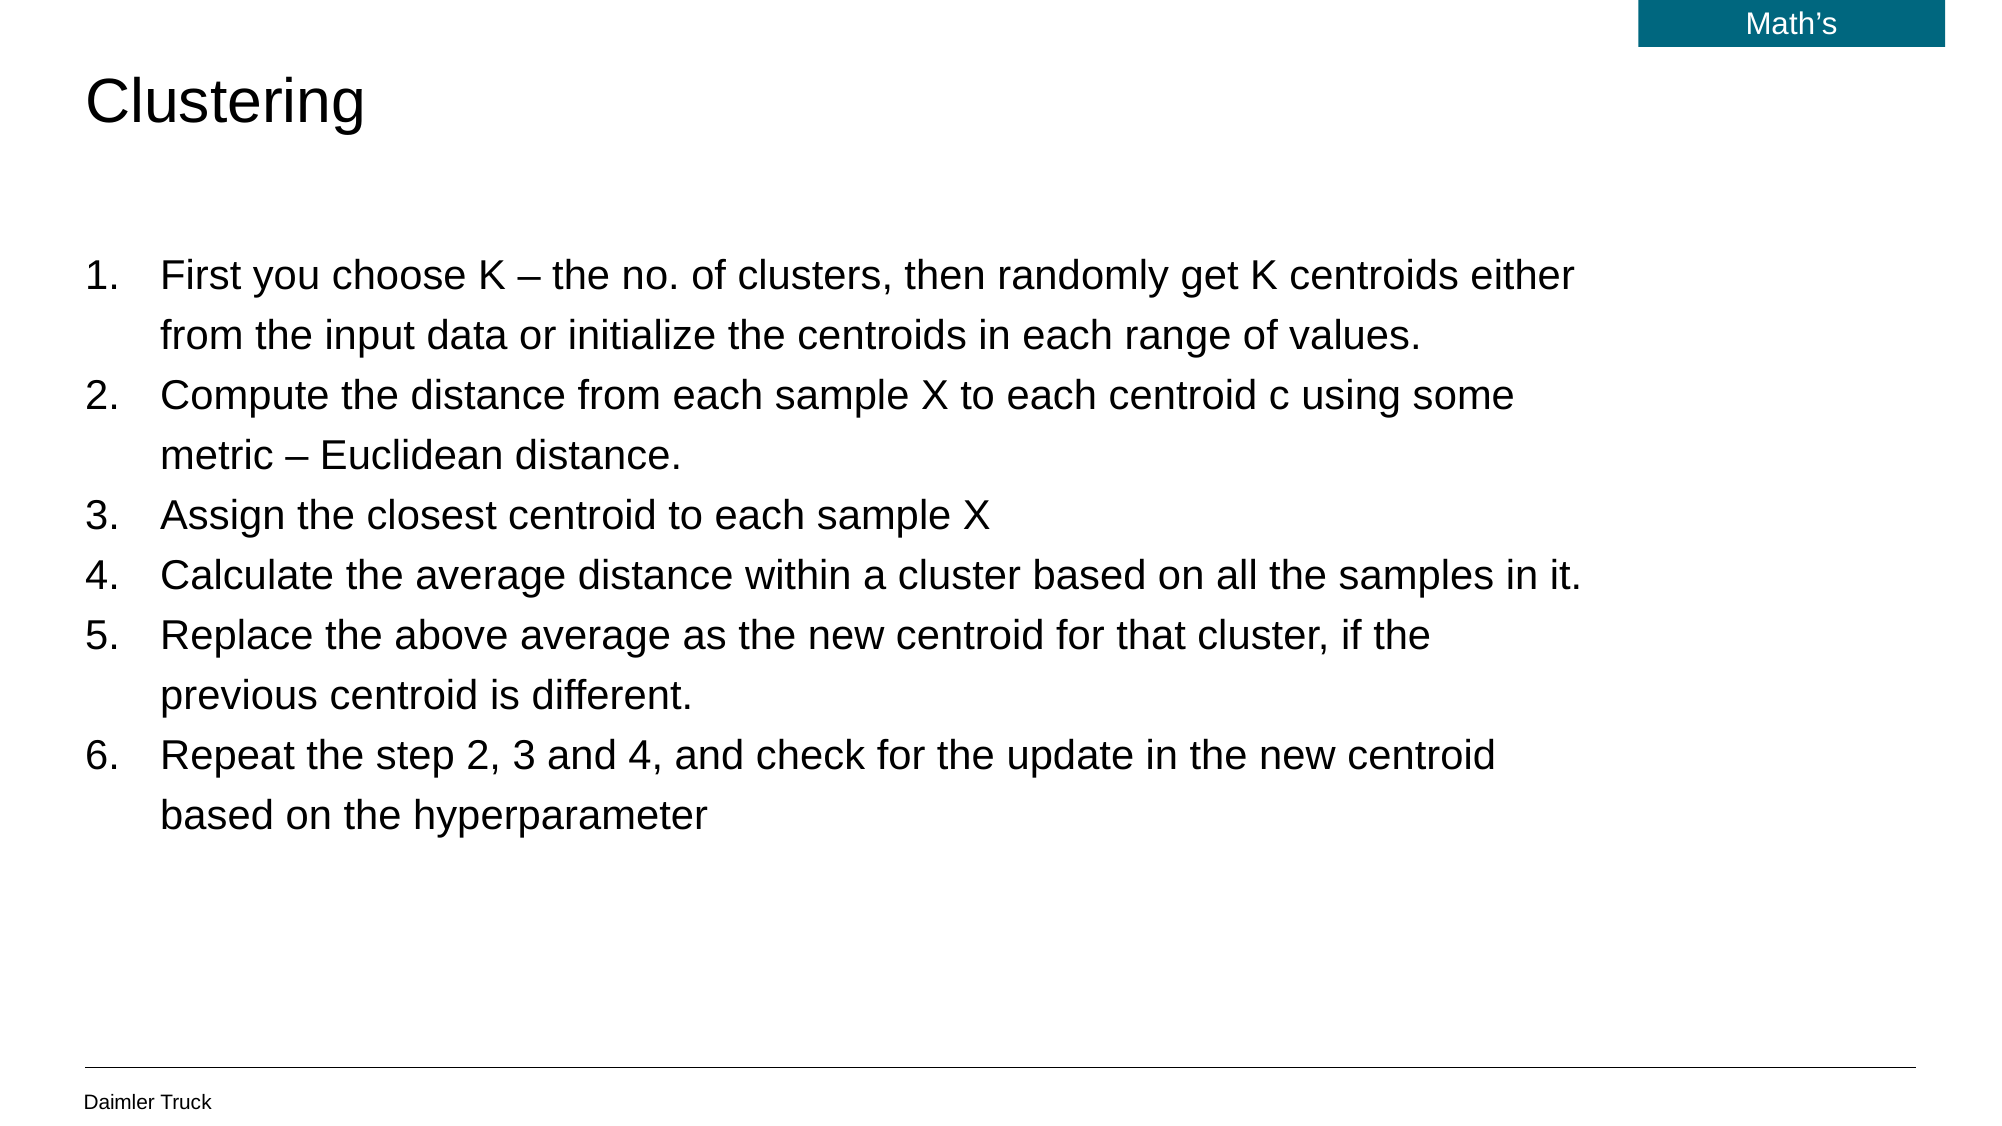

Math’s
# Clustering
First you choose K – the no. of clusters, then randomly get K centroids either from the input data or initialize the centroids in each range of values.
Compute the distance from each sample X to each centroid c using some metric – Euclidean distance.
Assign the closest centroid to each sample X
Calculate the average distance within a cluster based on all the samples in it.
Replace the above average as the new centroid for that cluster, if the previous centroid is different.
Repeat the step 2, 3 and 4, and check for the update in the new centroid based on the hyperparameter